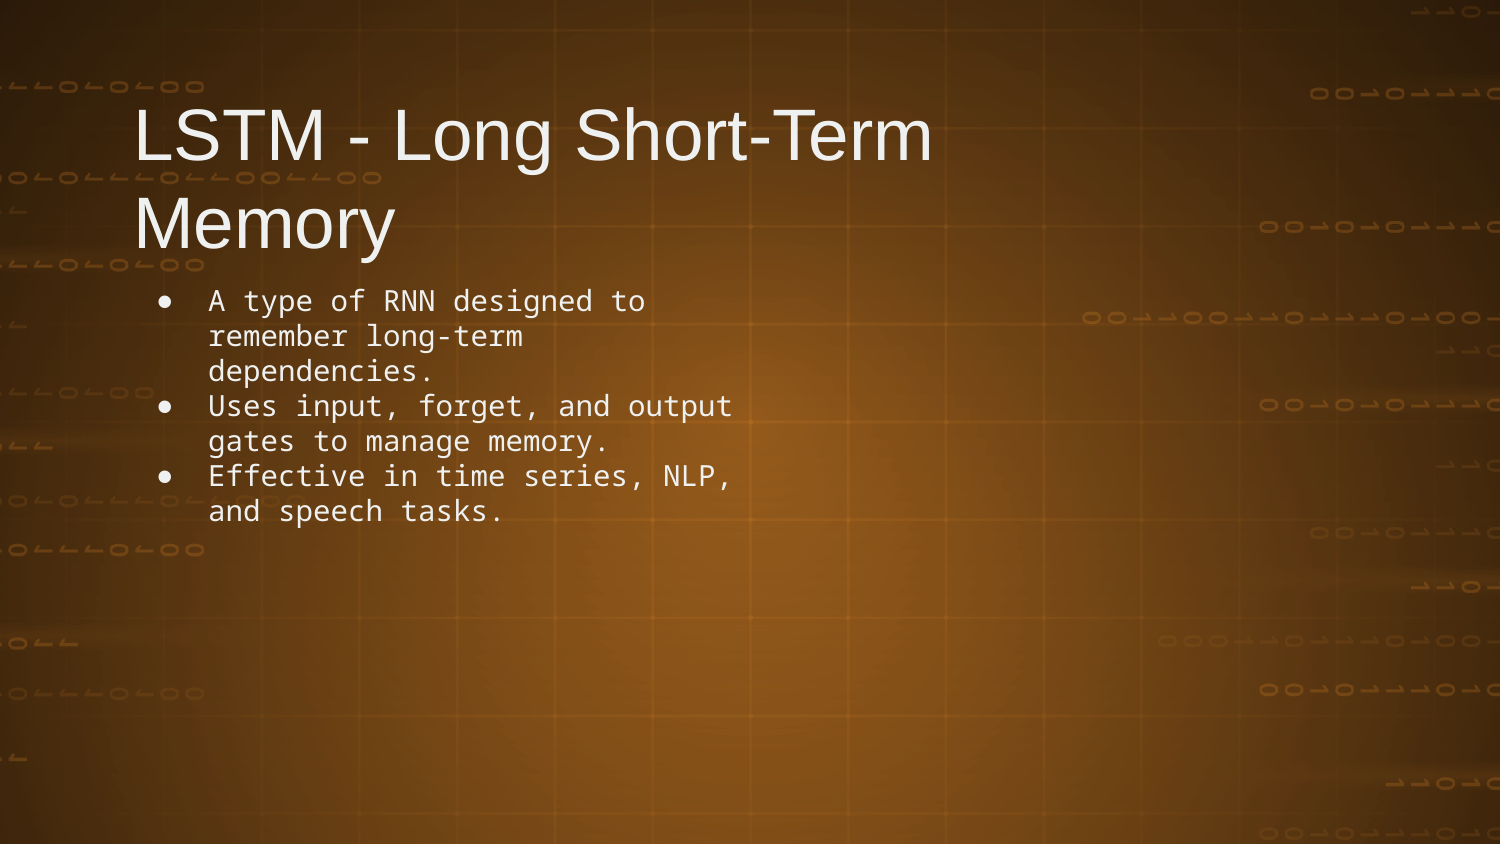

# LSTM - Long Short-Term Memory
A type of RNN designed to remember long-term dependencies.
Uses input, forget, and output gates to manage memory.
Effective in time series, NLP, and speech tasks.